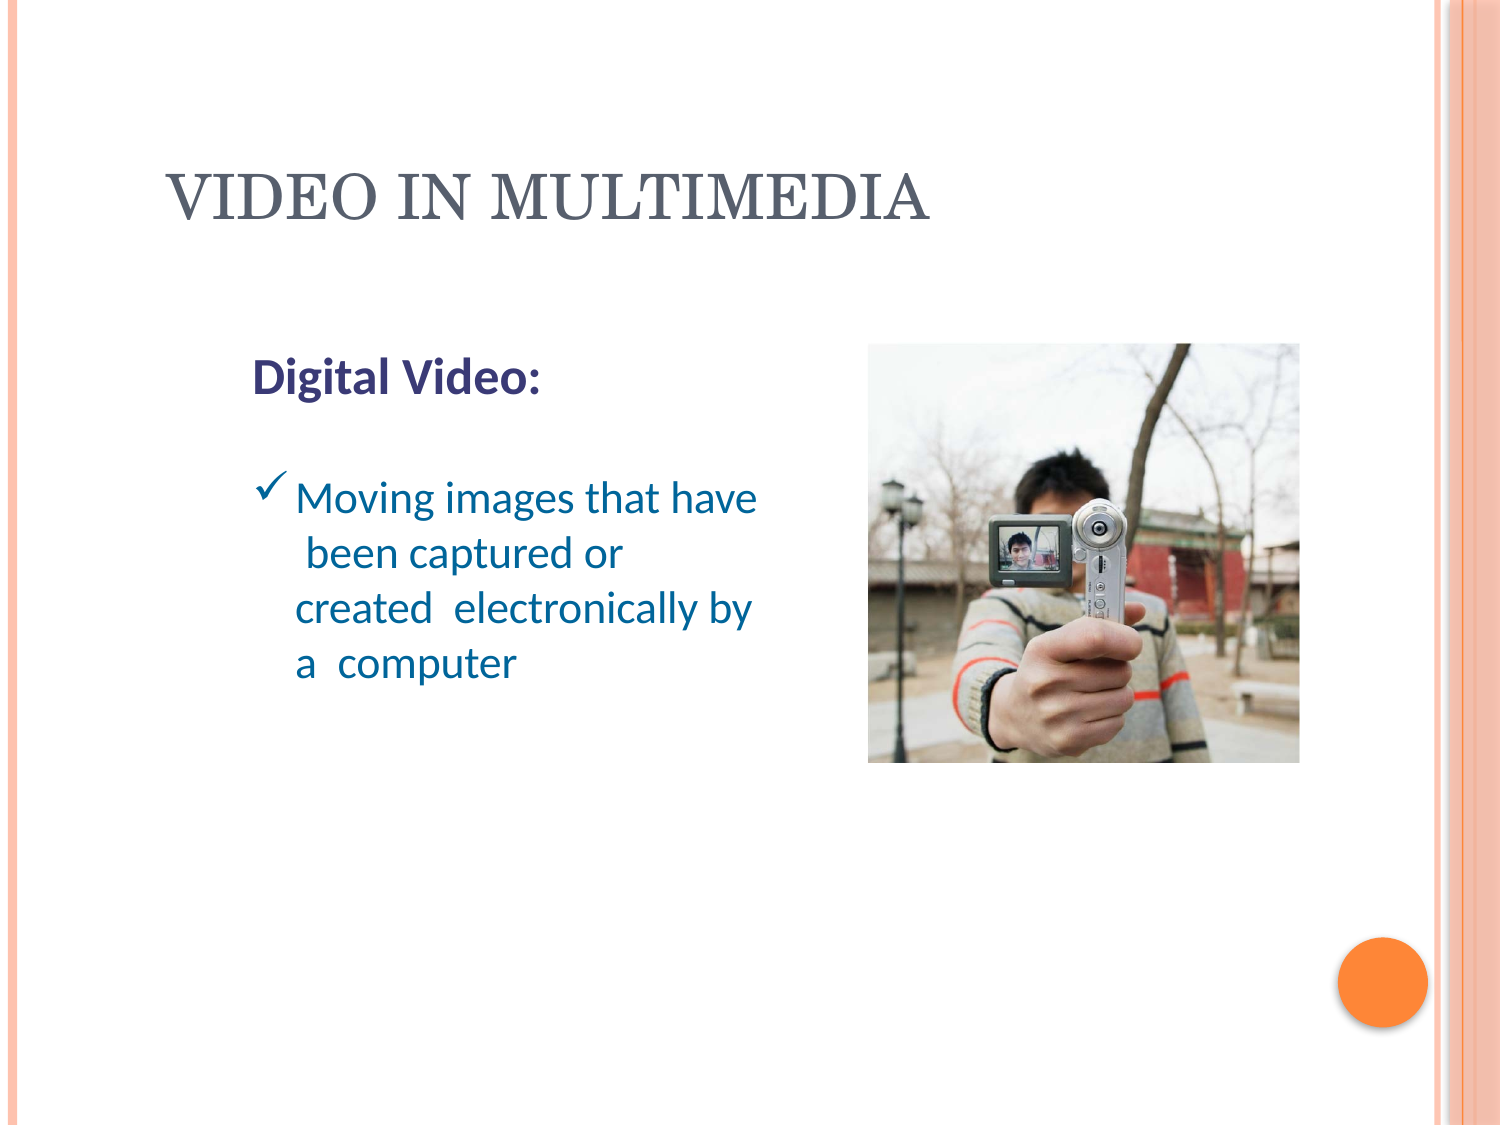

# Video in Multimedia
Digital Video:

Moving images that have  been captured or created  electronically by a  computer